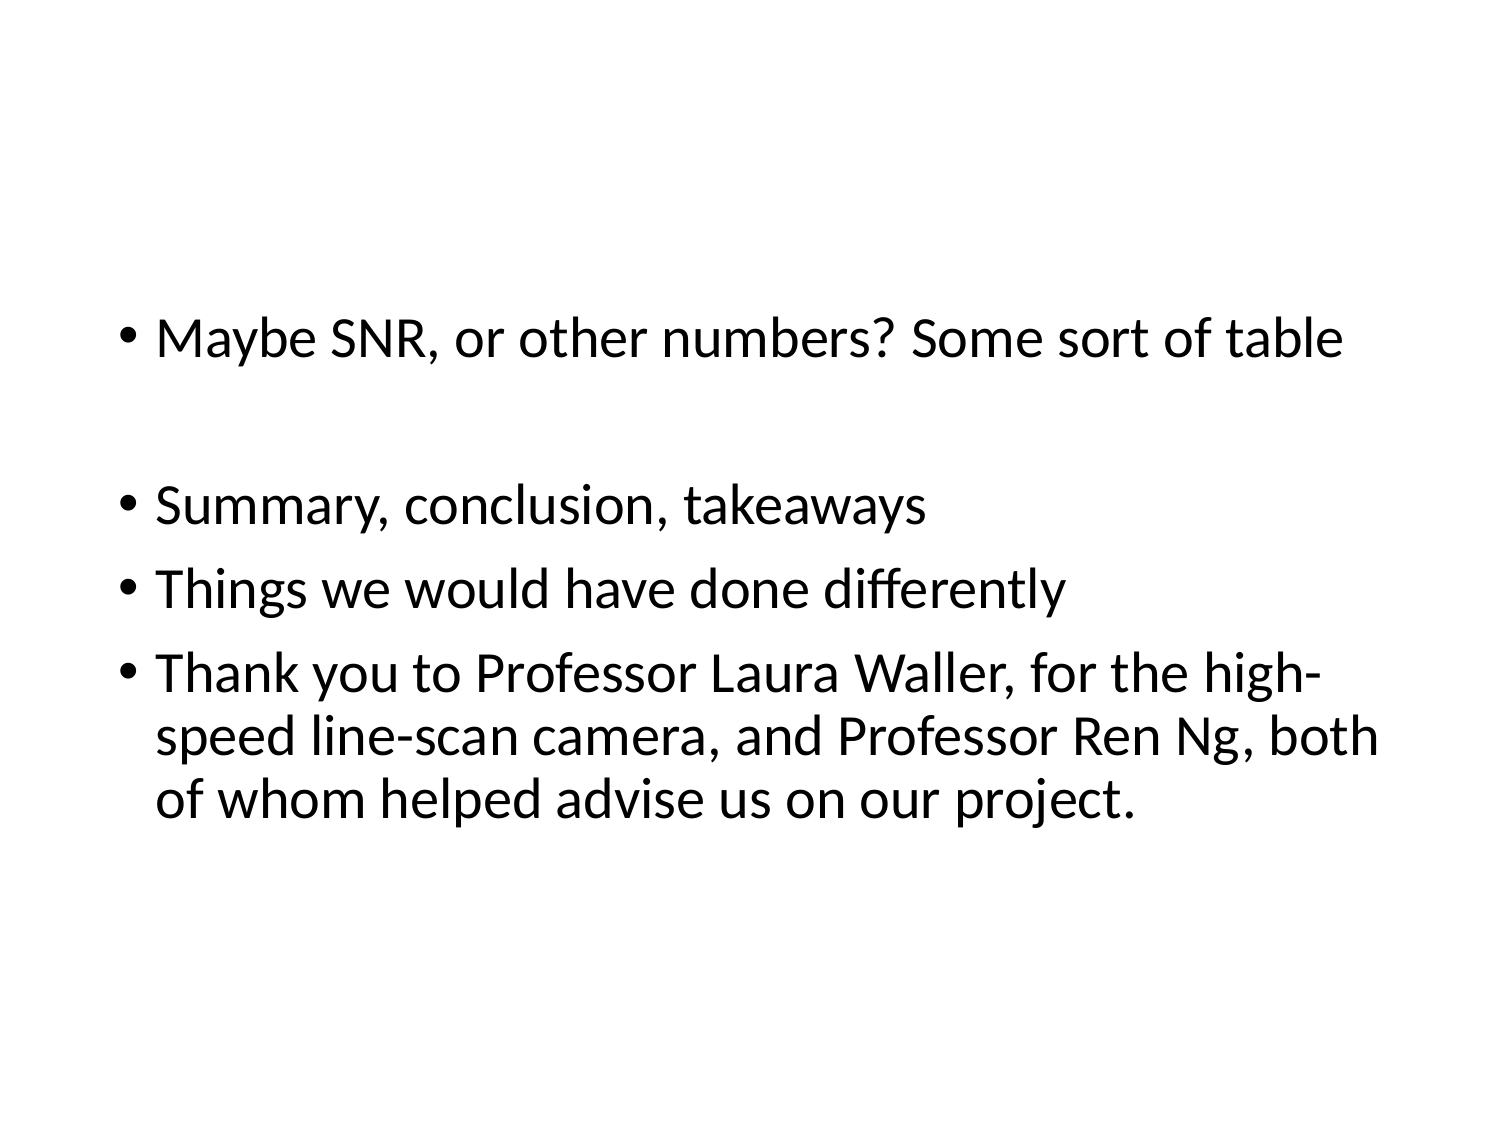

#
Maybe SNR, or other numbers? Some sort of table

Summary, conclusion, takeaways
Things we would have done differently
Thank you to Professor Laura Waller, for the high-speed line-scan camera, and Professor Ren Ng, both of whom helped advise us on our project.